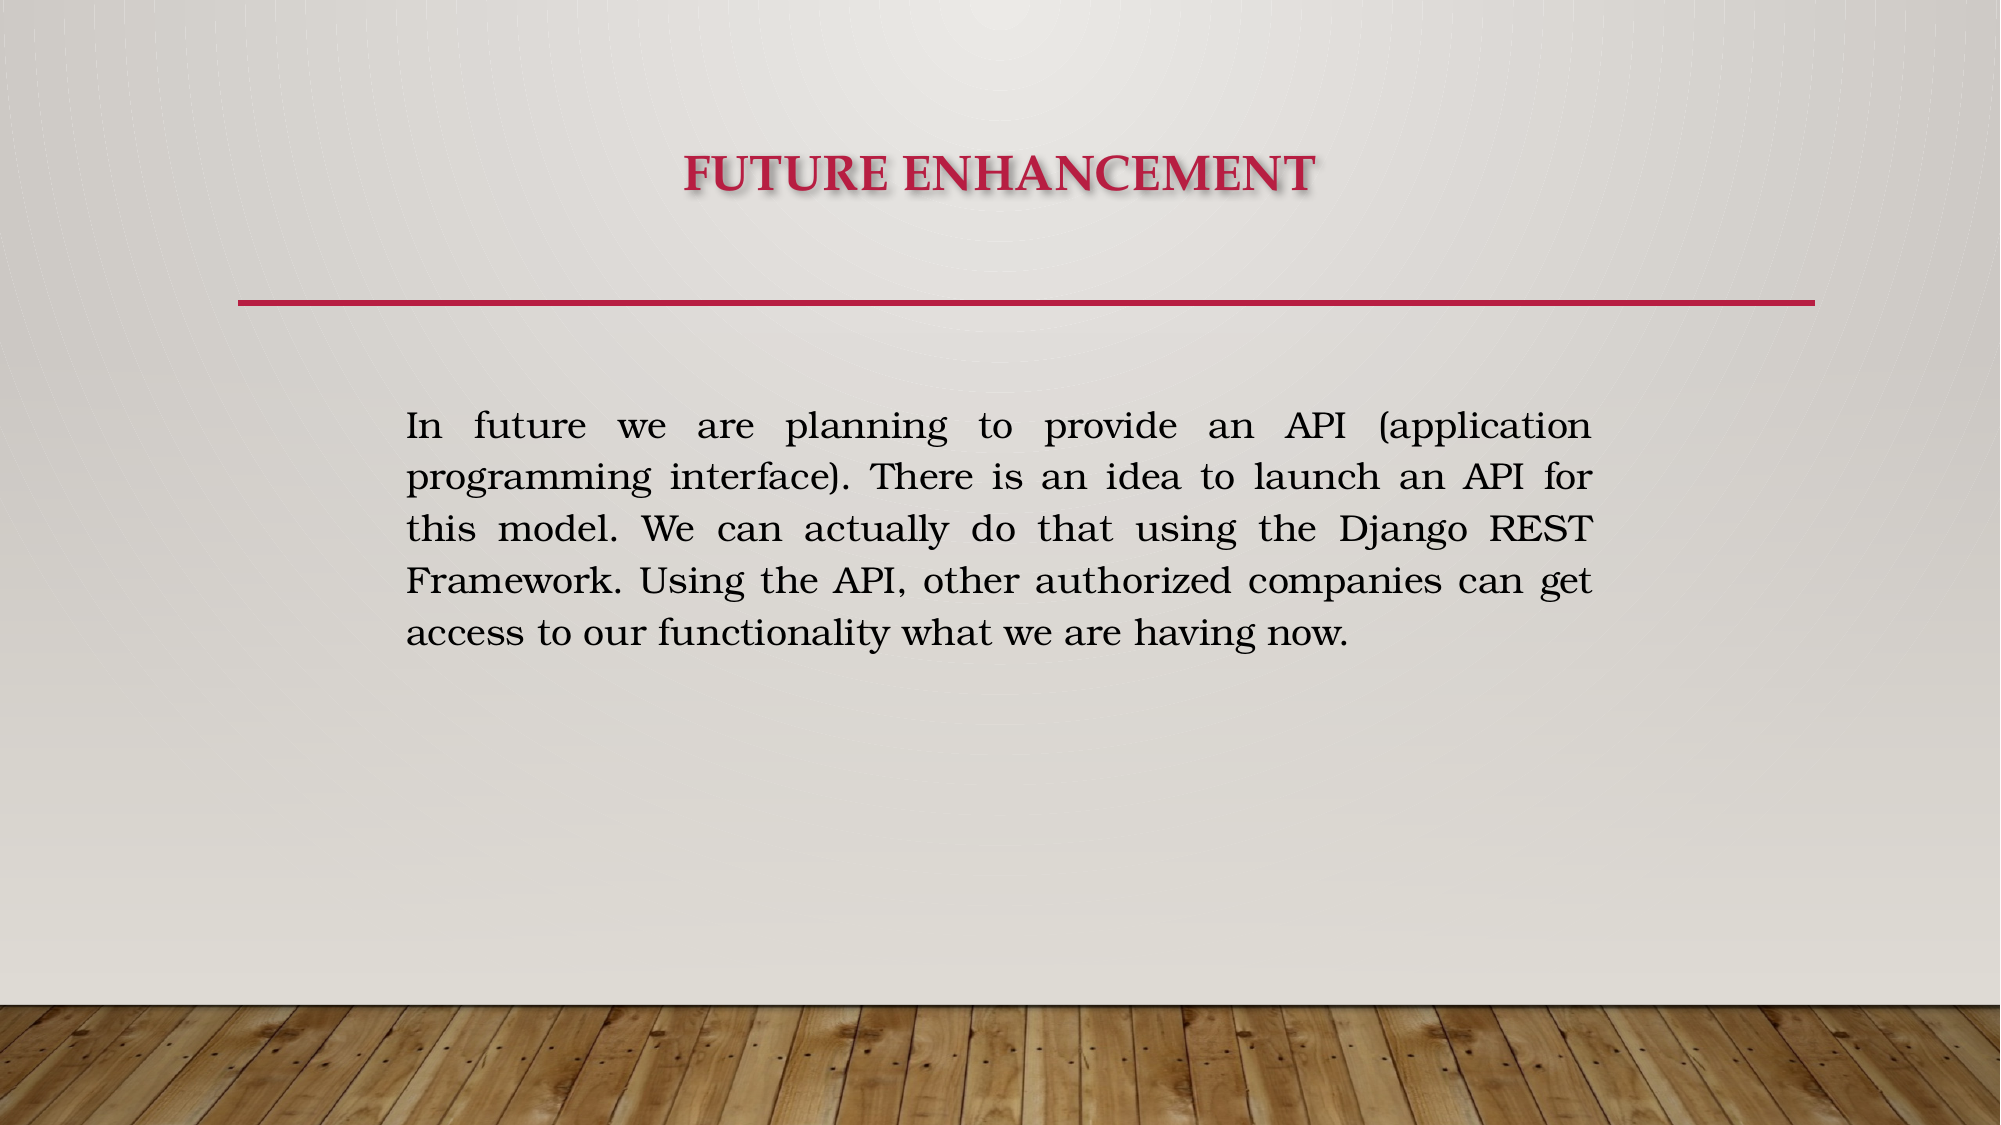

FUTURE ENHANCEMENT
In future we are planning to provide an API (application programming interface). There is an idea to launch an API for this model. We can actually do that using the Django REST Framework. Using the API, other authorized companies can get access to our functionality what we are having now.